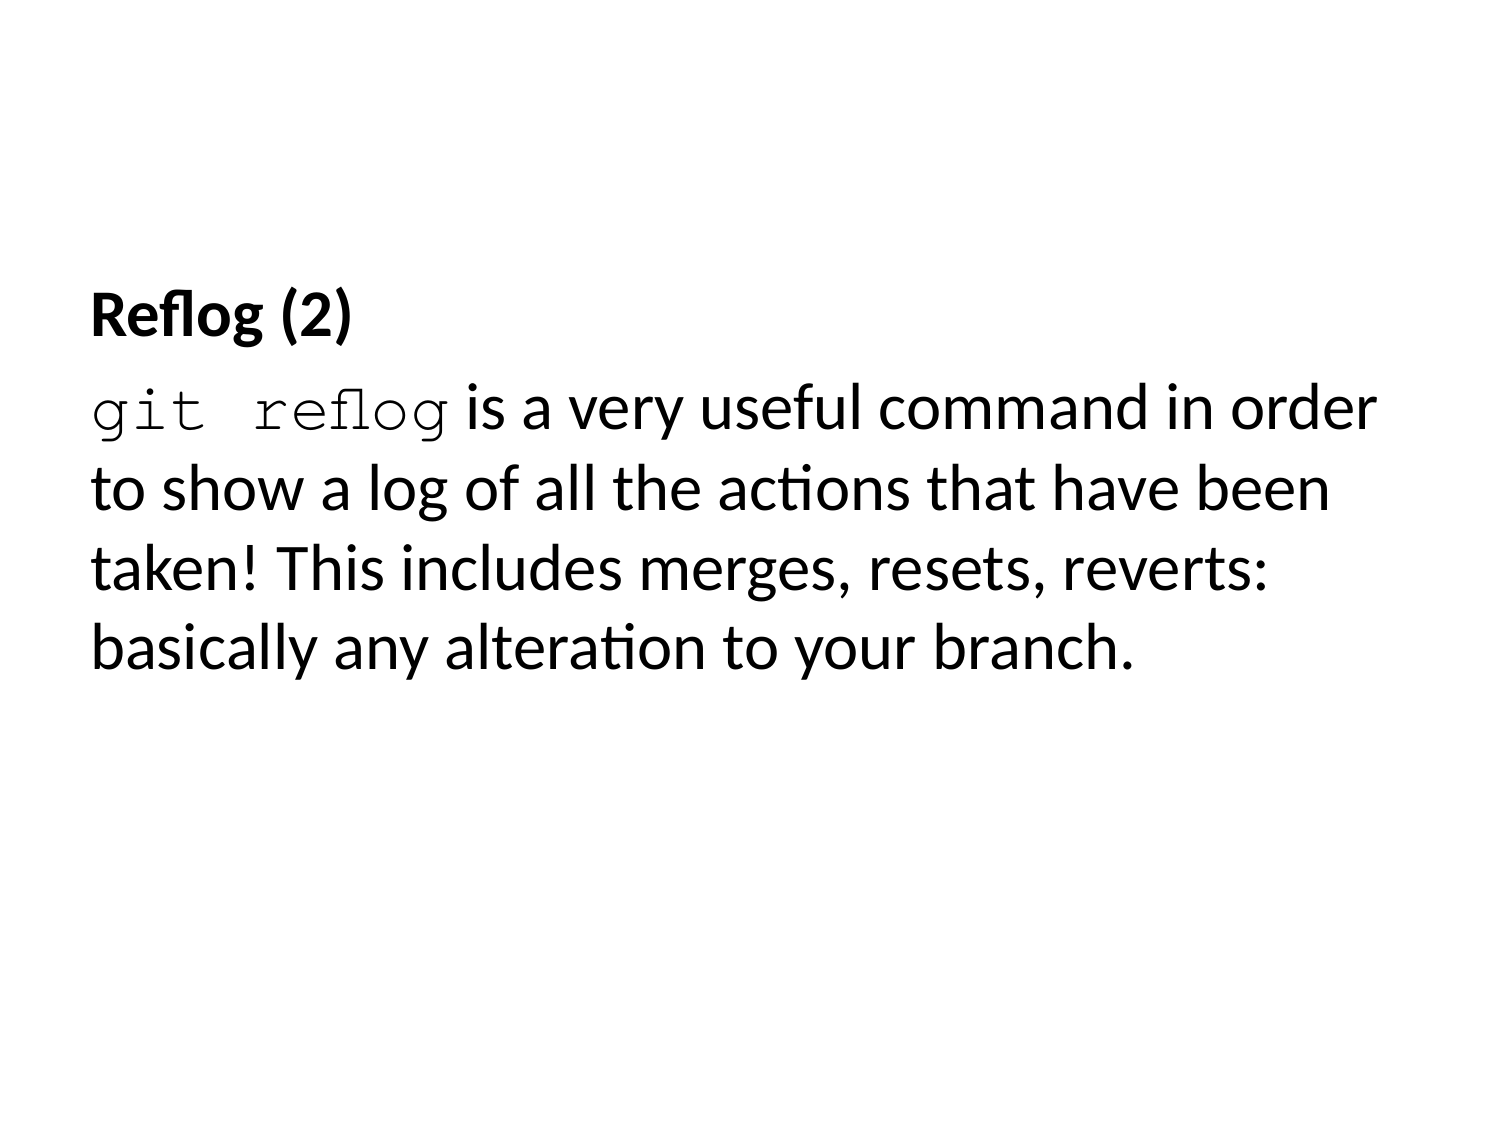

Reflog (2)
git reflog is a very useful command in order to show a log of all the actions that have been taken! This includes merges, resets, reverts: basically any alteration to your branch.